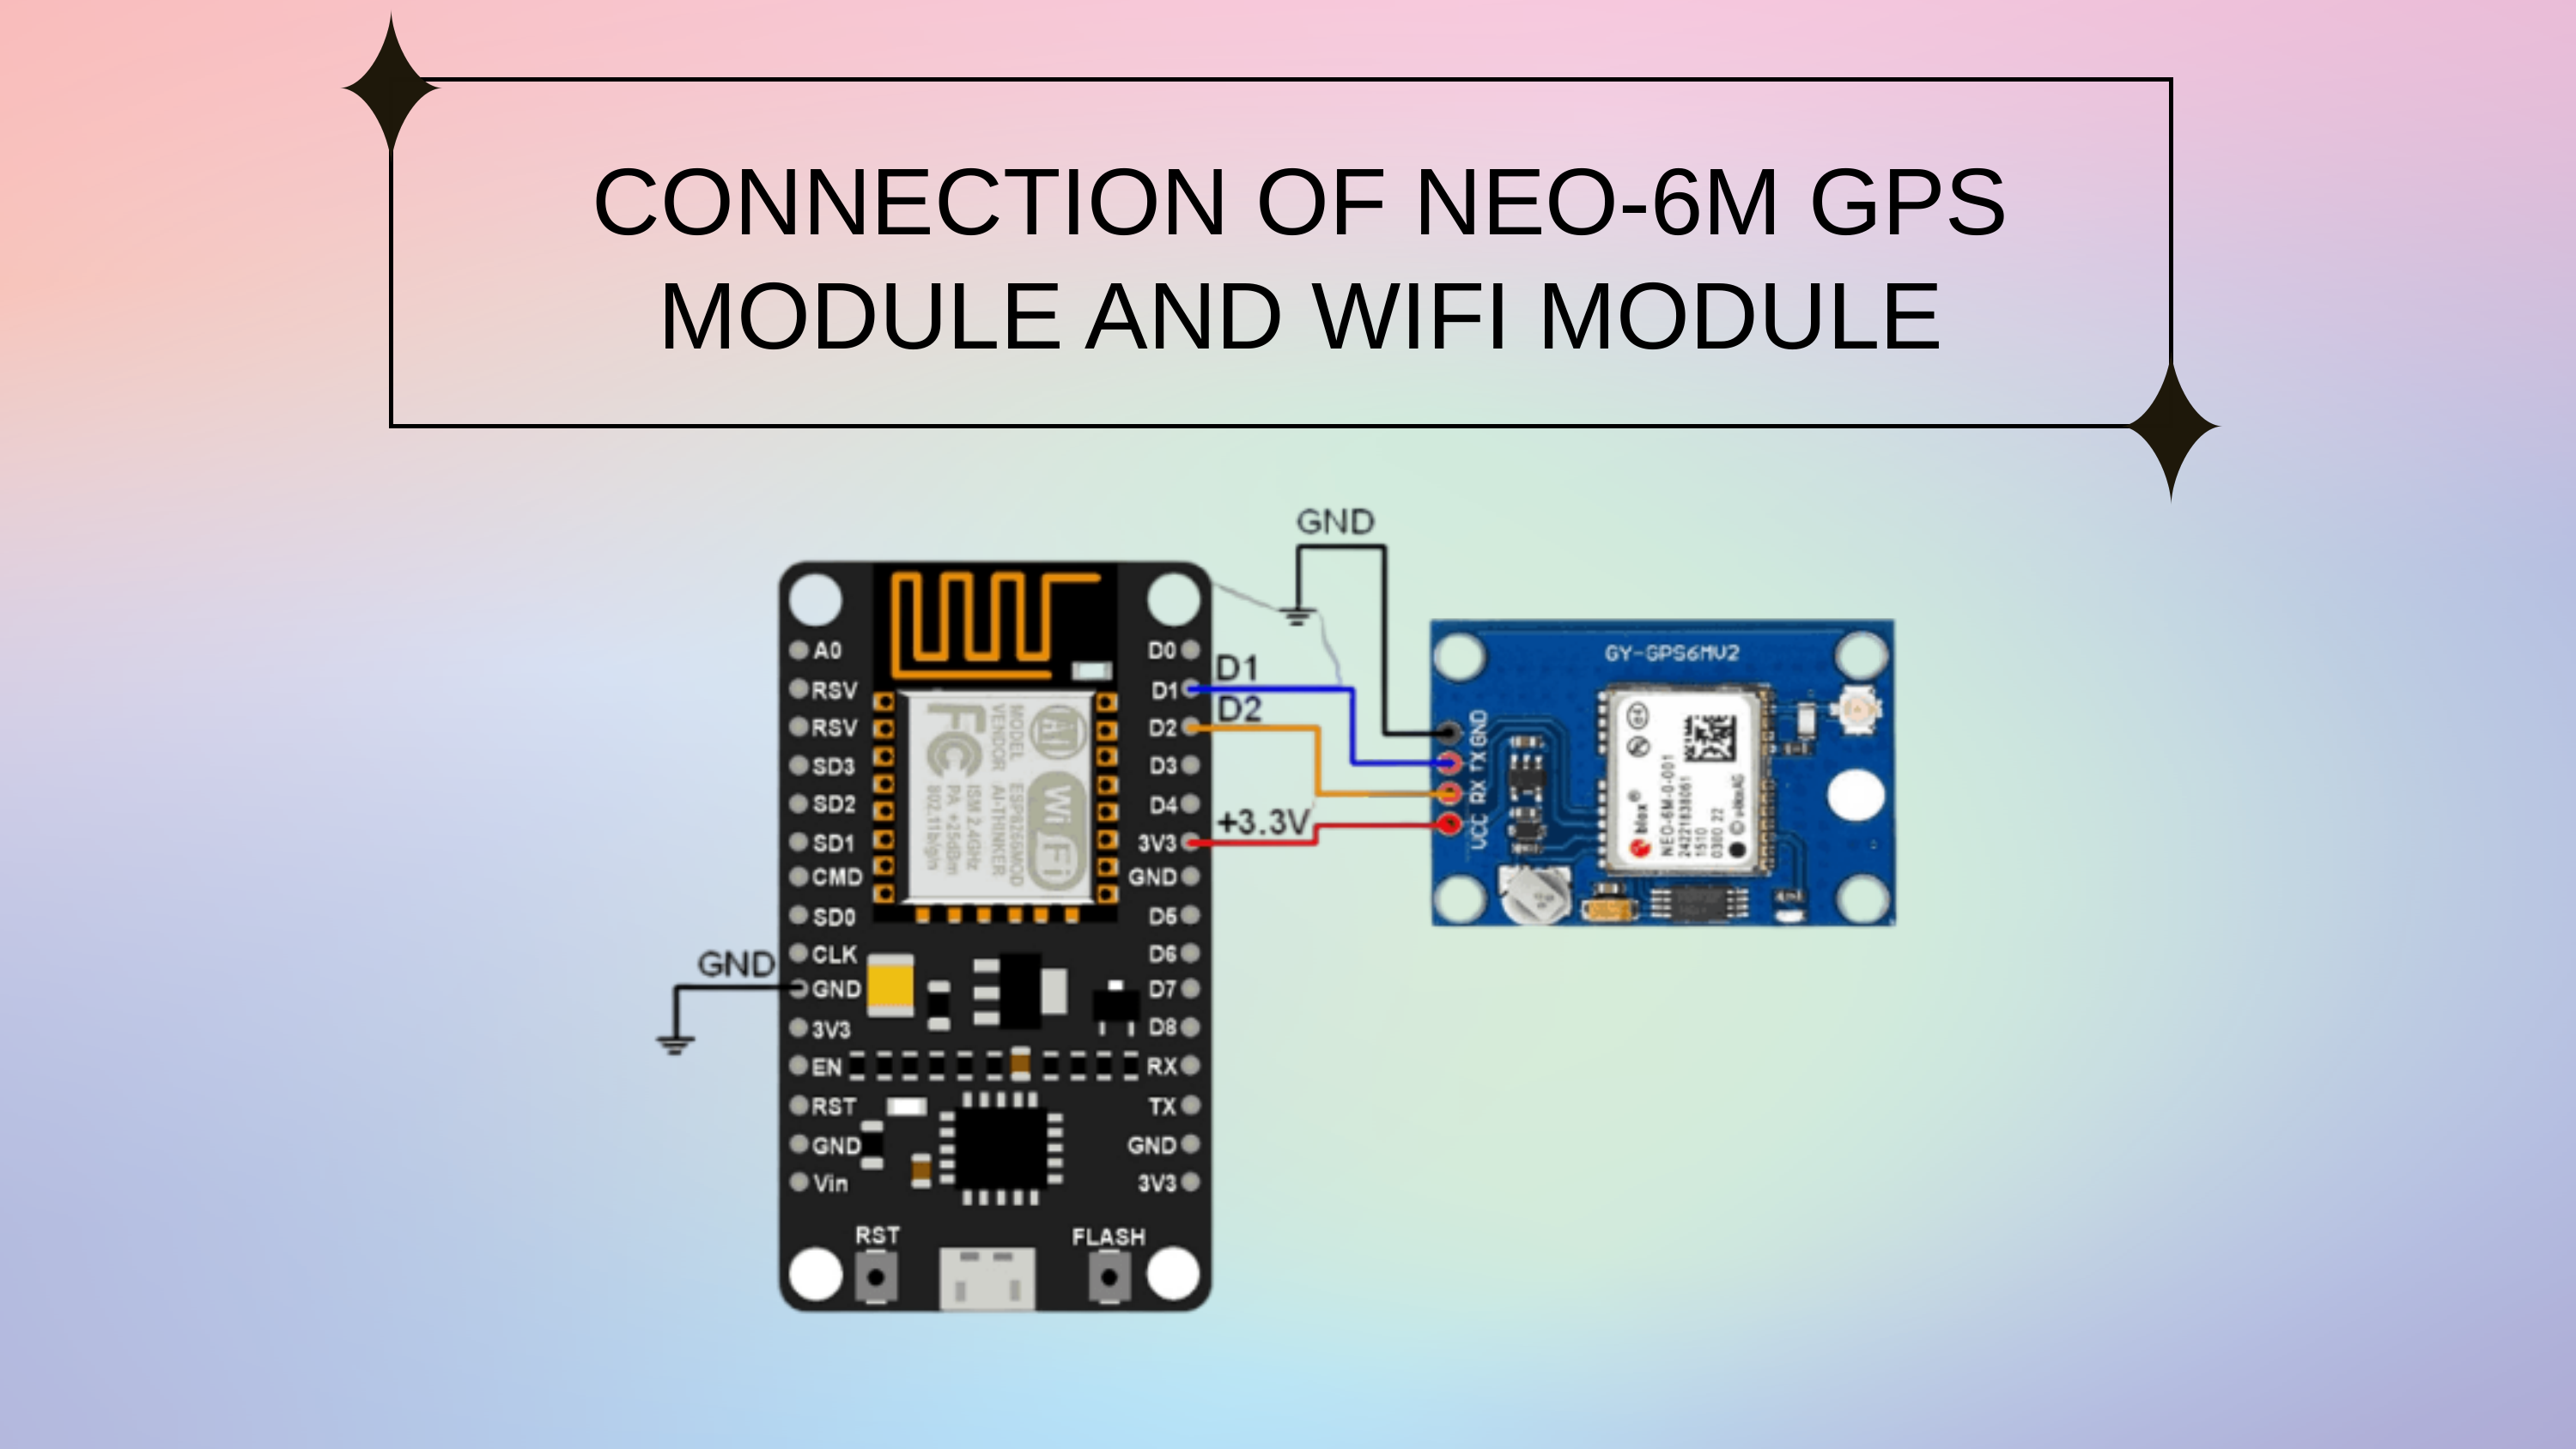

CONNECTION OF NEO-6M GPS MODULE AND WIFI MODULE